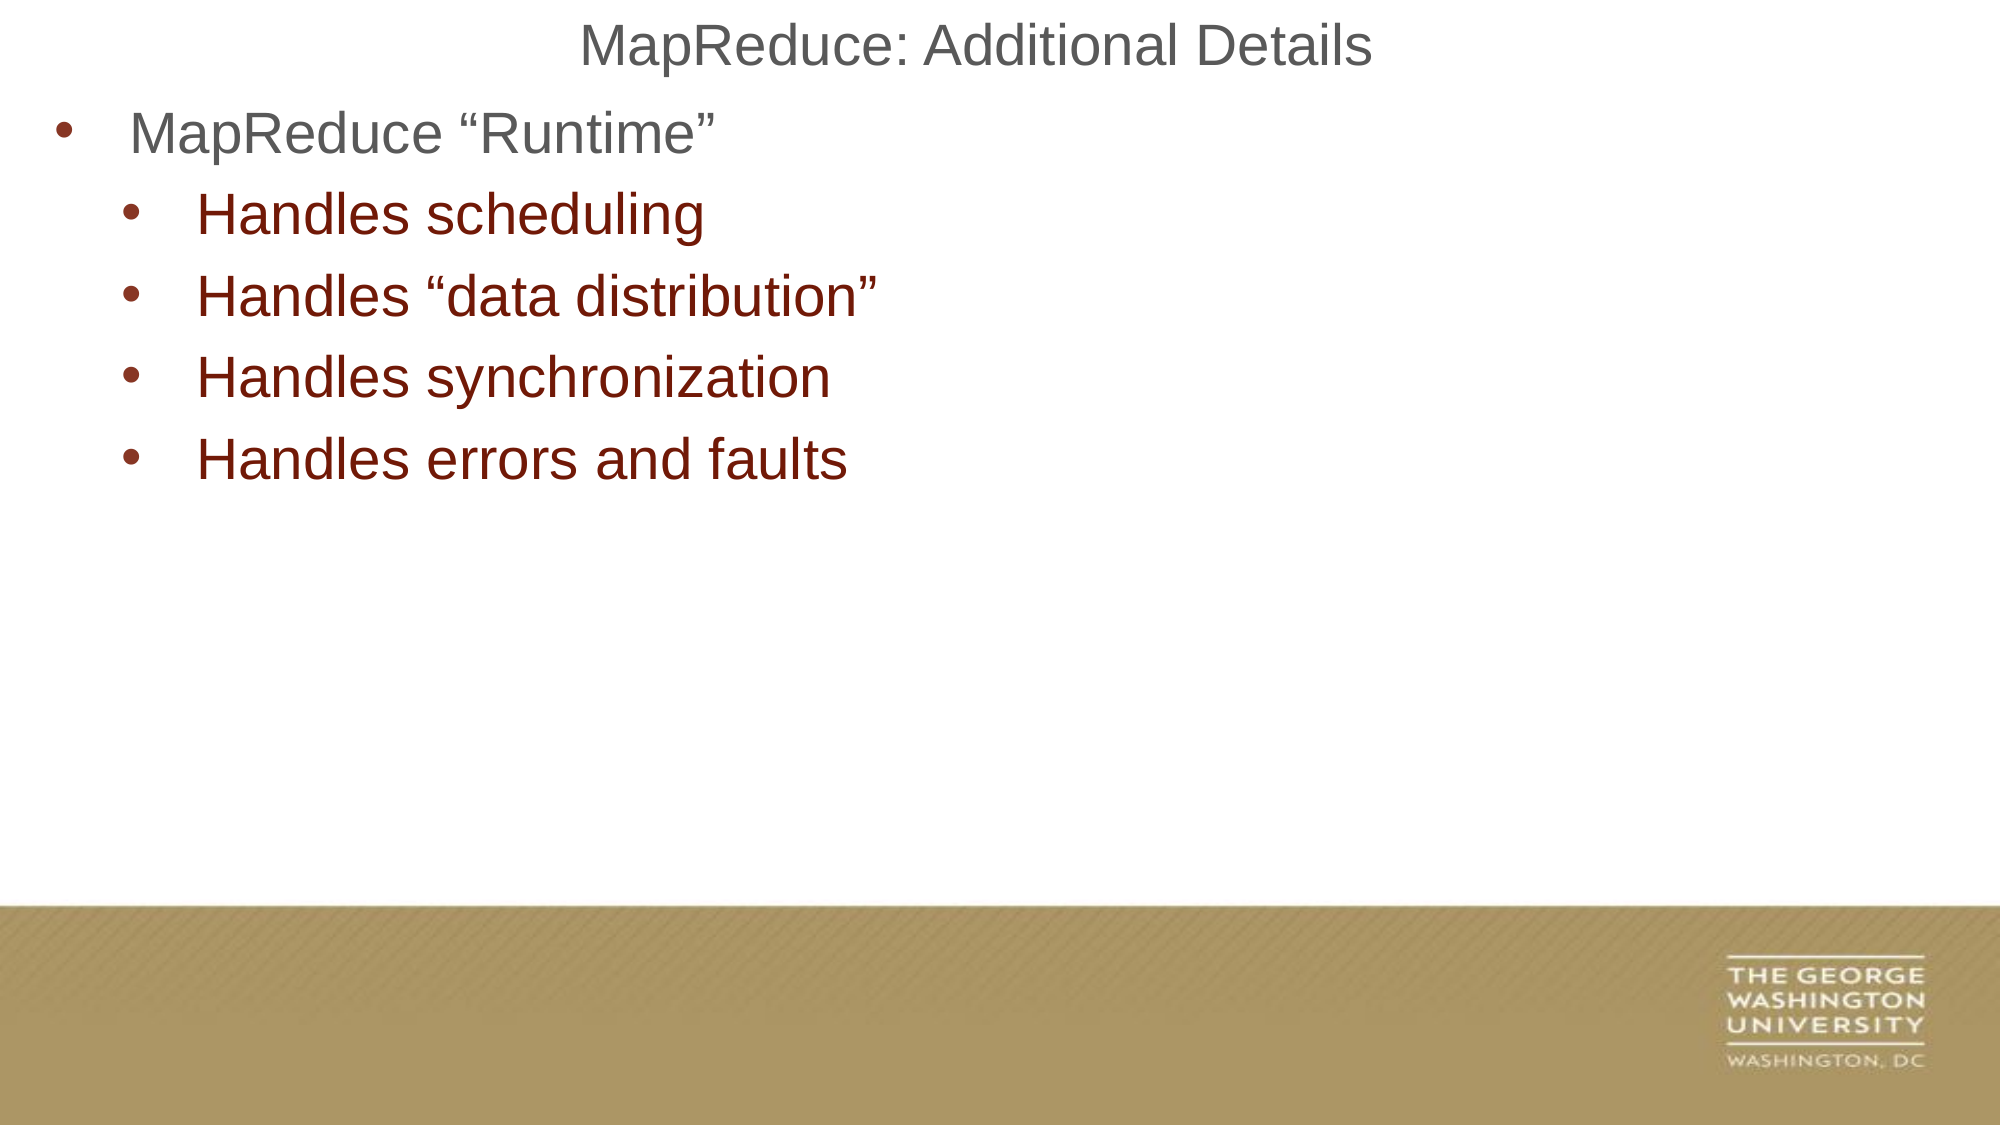

MapReduce: Additional Details
MapReduce “Runtime”
Handles scheduling
Handles “data distribution”
Handles synchronization
Handles errors and faults